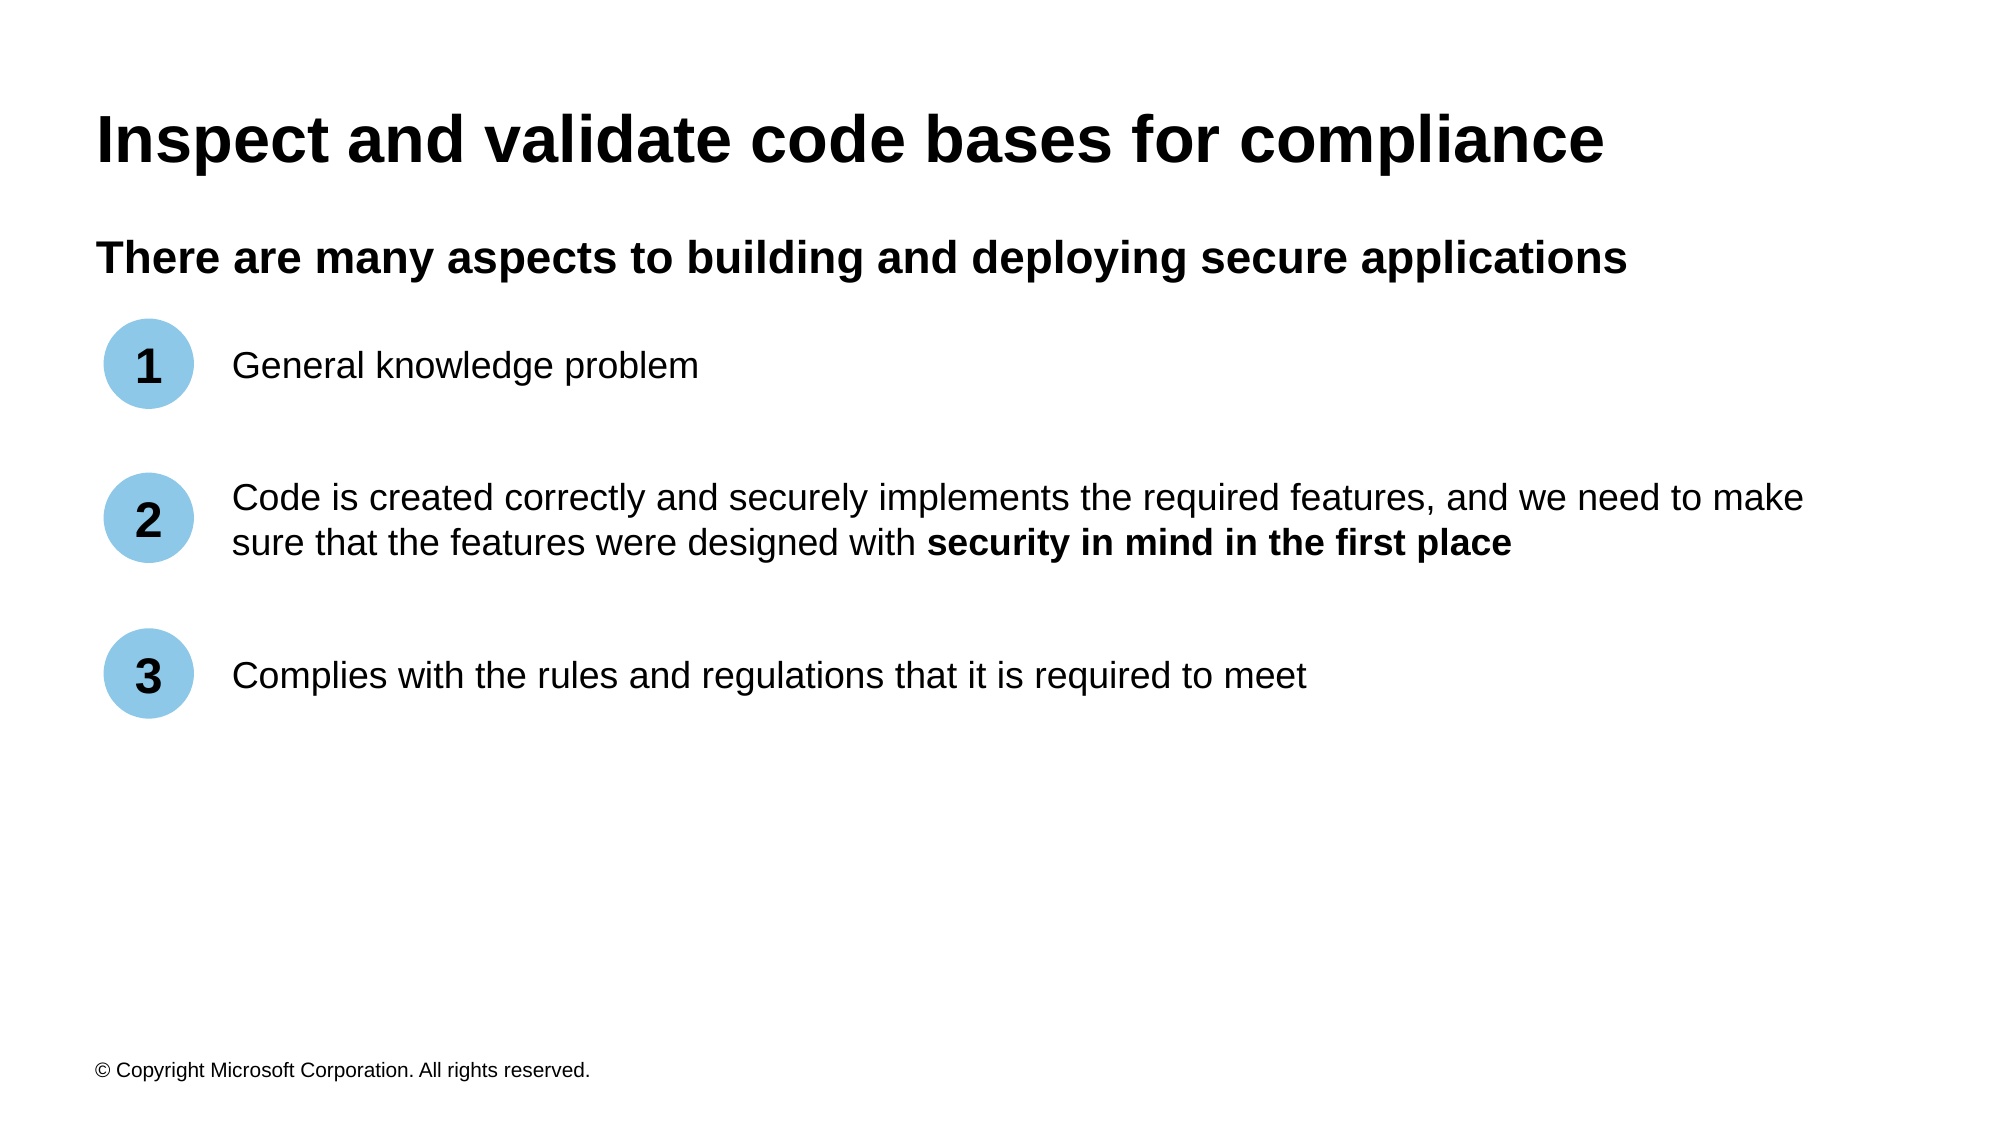

# Inspect and validate code bases for compliance
There are many aspects to building and deploying secure applications
1
General knowledge problem
Code is created correctly and securely implements the required features, and we need to make sure that the features were designed with security in mind in the first place
2
3
Complies with the rules and regulations that it is required to meet